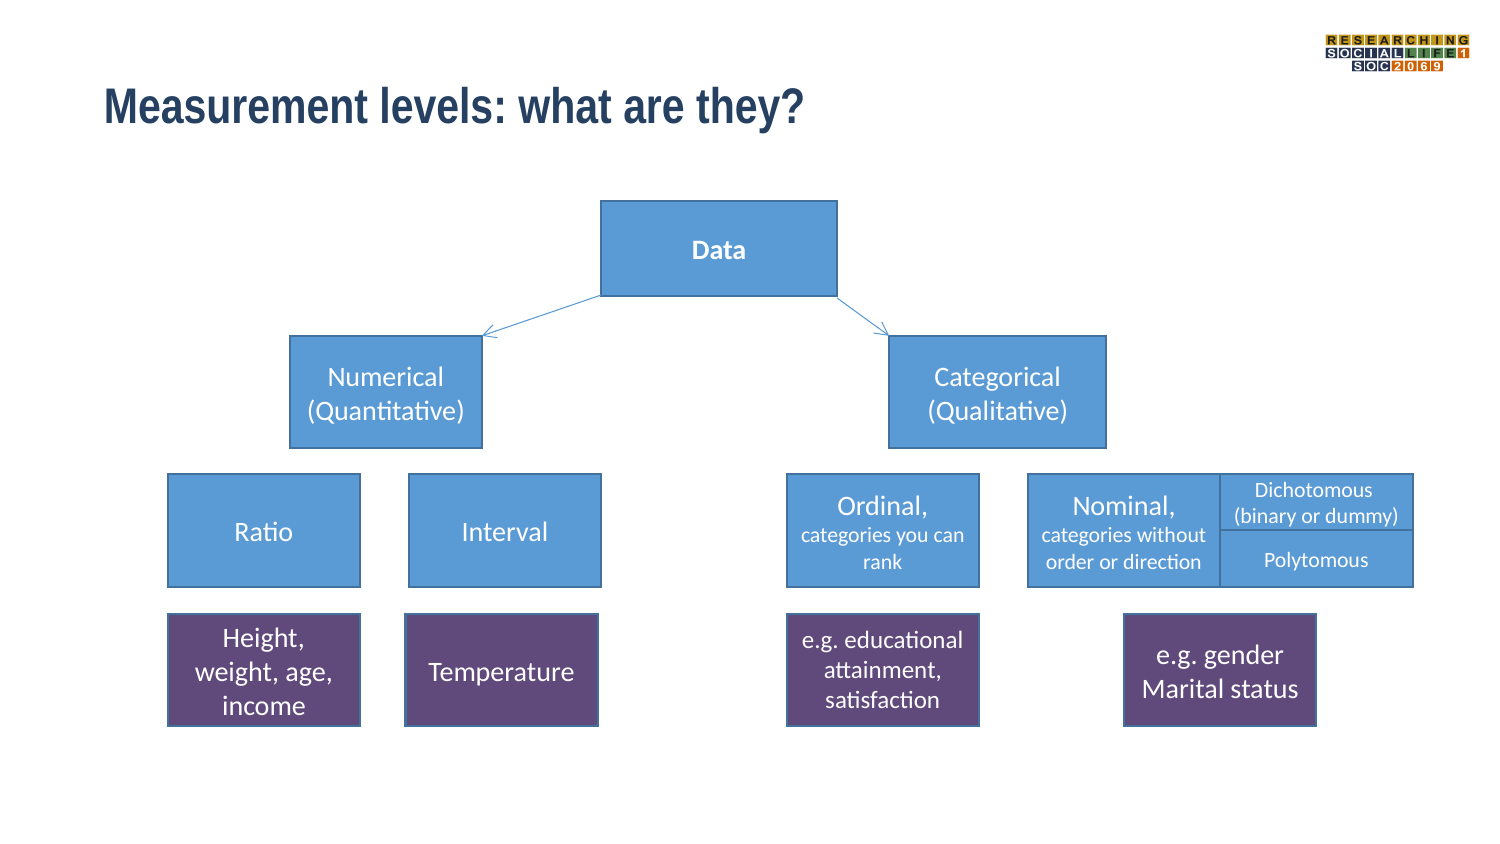

# Measurement levels: what are they?
Data
Numerical
(Quantitative)
Categorical
(Qualitative)
Ratio
Interval
Ordinal, categories you can rank
Nominal, categories without order or direction
Dichotomous
(binary or dummy)
Polytomous
Height, weight, age, income
Temperature

e.g. educational attainment, satisfaction

e.g. gender
Marital status